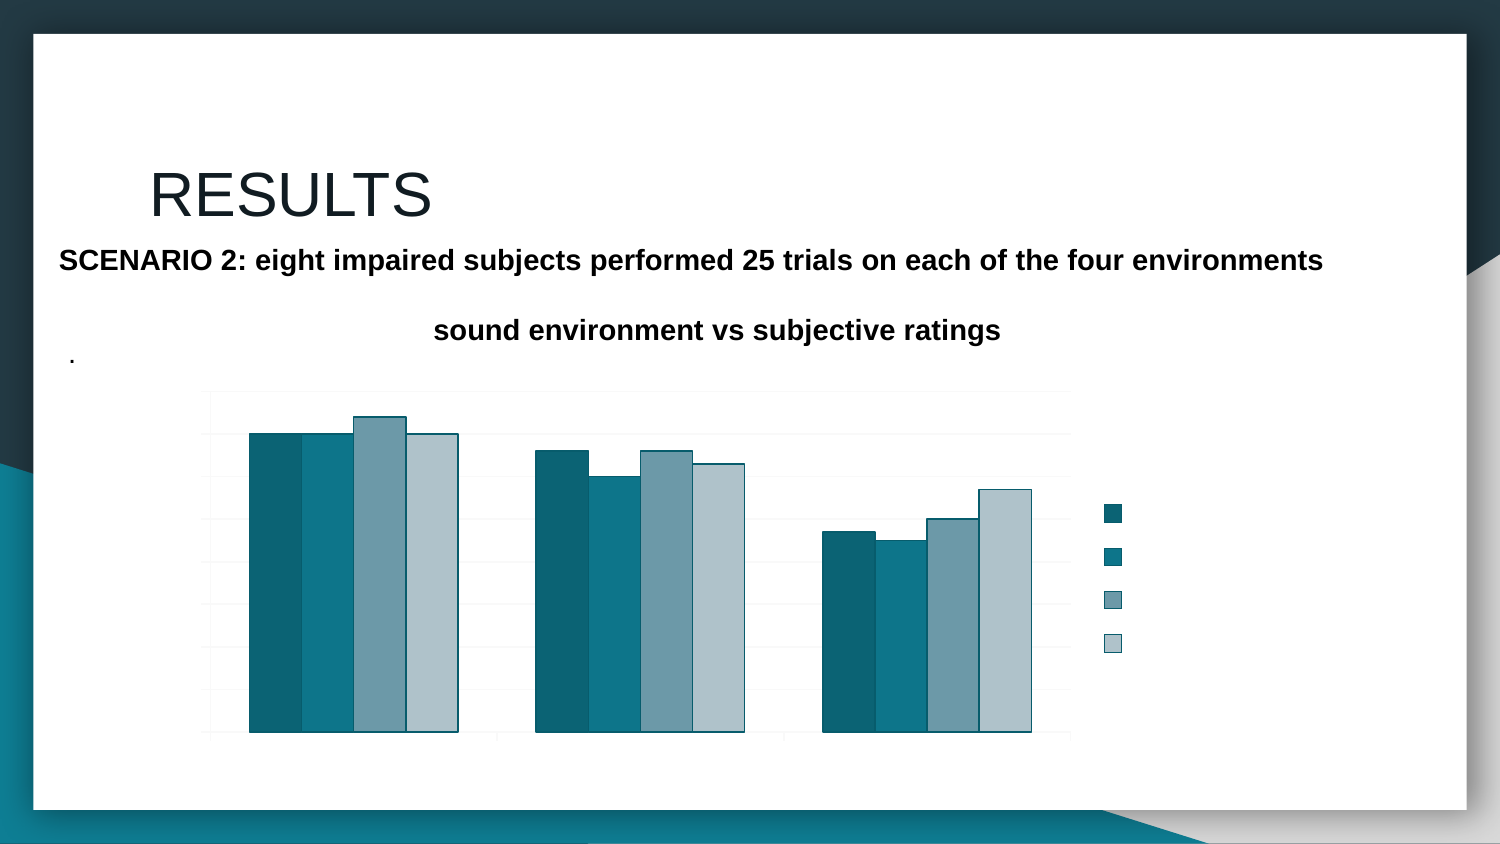

# RESULTS
SCENARIO 2: eight impaired subjects performed 25 trials on each of the four environments

		         sound environment vs subjective ratings

.

### Chart

| Category | Preference | Performance | Usability | Marketability |
|---|---|---|---|---|
| TONAL | 3.5 | 3.5 | 3.7 | 3.5 |
| MUSICAL | 3.3 | 3.0 | 3.3 | 3.15 |
| ORCHESTRAL | 2.35 | 2.25 | 2.5 | 2.85 |